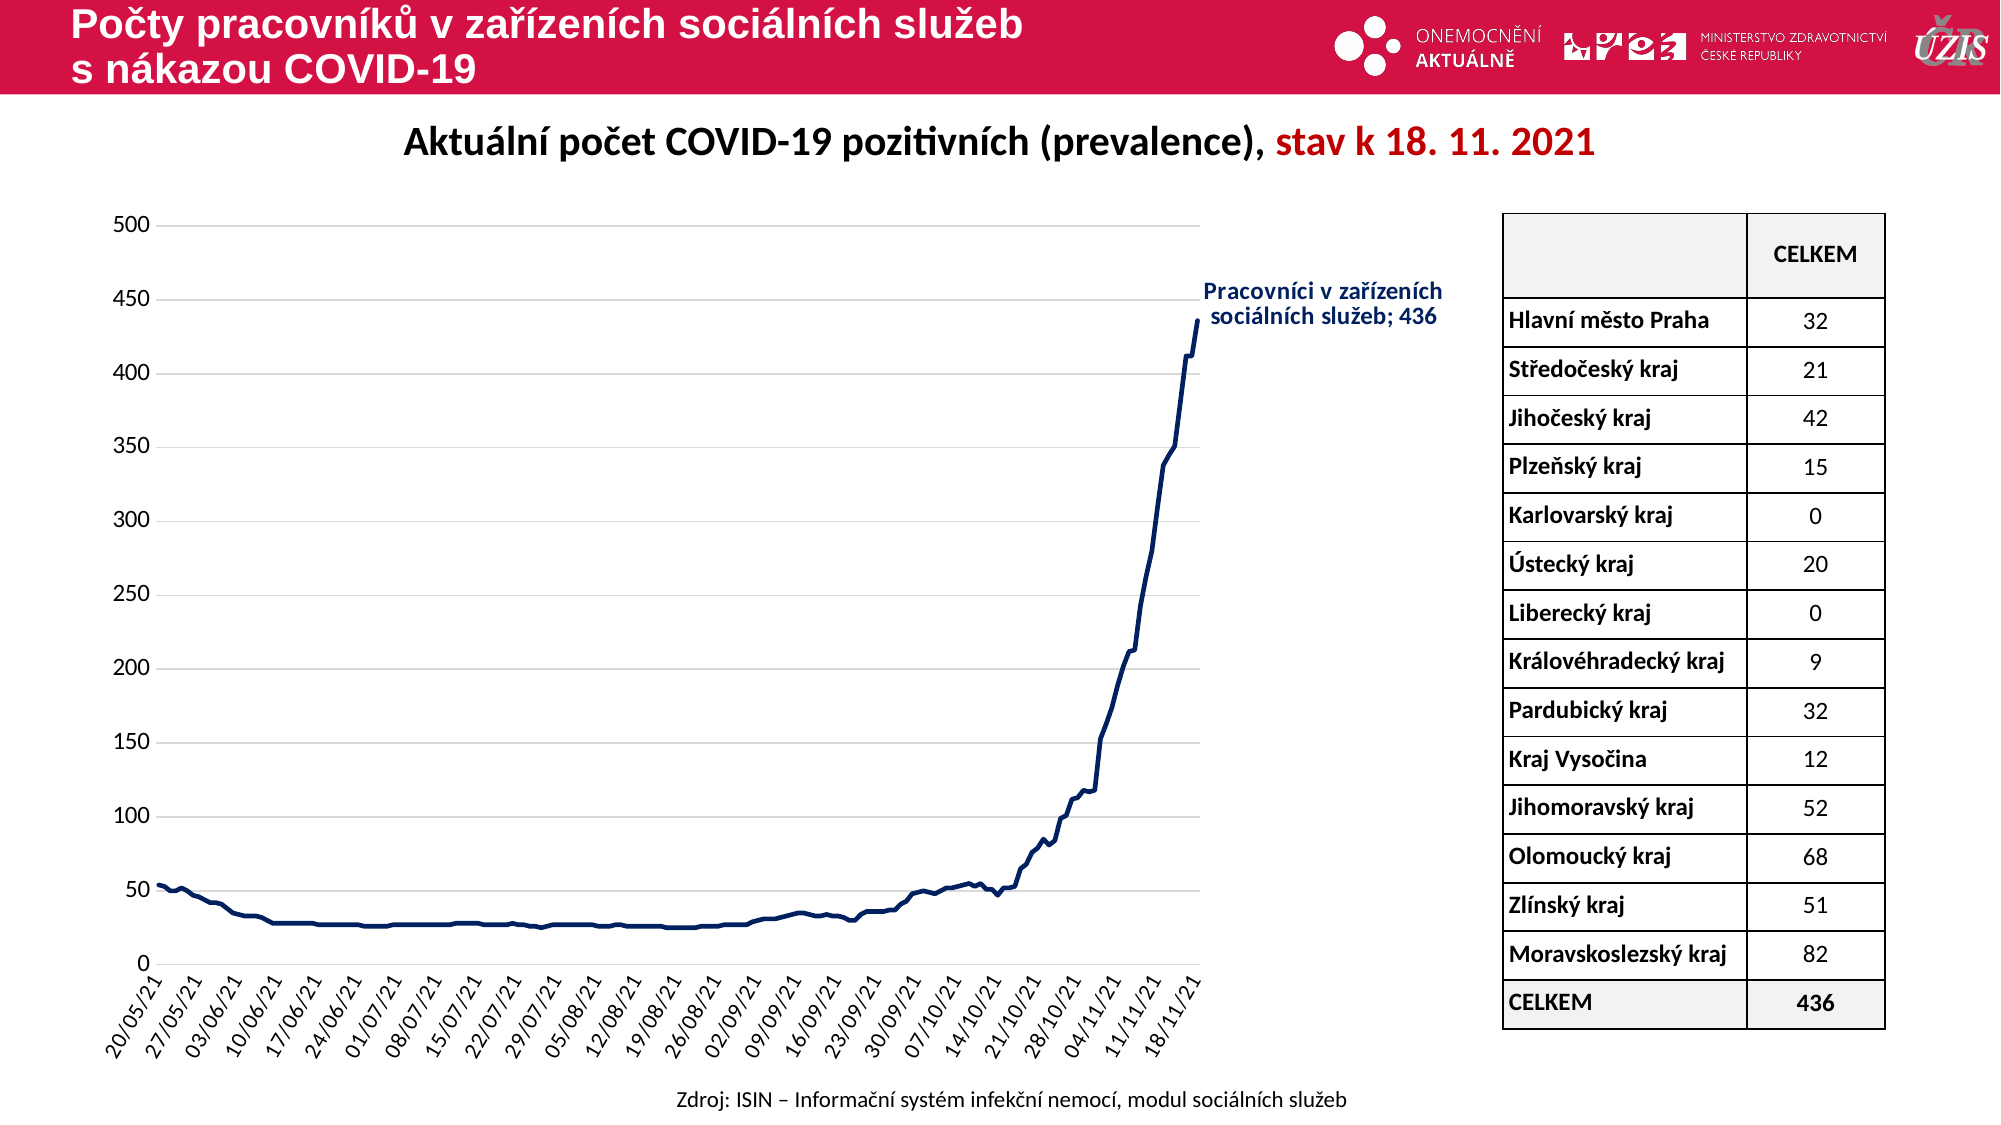

# Počty pracovníků v zařízeních sociálních služeb s nákazou COVID-19
Aktuální počet COVID-19 pozitivních (prevalence), stav k 18. 11. 2021

### Chart

| Category | Pracovníci v zařízeních sociálních služeb |
|---|---|
| 44336 | 54.0 |
| 44337 | 53.0 |
| 44338 | 50.0 |
| 44339 | 50.0 |
| 44340 | 52.0 |
| 44341 | 50.0 |
| 44342 | 47.0 |
| 44343 | 46.0 |
| 44344 | 44.0 |
| 44345 | 42.0 |
| 44346 | 42.0 |
| 44347 | 41.0 |
| 44348 | 38.0 |
| 44349 | 35.0 |
| 44350 | 34.0 |
| 44351 | 33.0 |
| 44352 | 33.0 |
| 44353 | 33.0 |
| 44354 | 32.0 |
| 44355 | 30.0 |
| 44356 | 28.0 |
| 44357 | 28.0 |
| 44358 | 28.0 |
| 44359 | 28.0 |
| 44360 | 28.0 |
| 44361 | 28.0 |
| 44362 | 28.0 |
| 44363 | 28.0 |
| 44364 | 27.0 |
| 44365 | 27.0 |
| 44366 | 27.0 |
| 44367 | 27.0 |
| 44368 | 27.0 |
| 44369 | 27.0 |
| 44370 | 27.0 |
| 44371 | 27.0 |
| 44372 | 26.0 |
| 44373 | 26.0 |
| 44374 | 26.0 |
| 44375 | 26.0 |
| 44376 | 26.0 |
| 44377 | 27.0 |
| 44378 | 27.0 |
| 44379 | 27.0 |
| 44380 | 27.0 |
| 44381 | 27.0 |
| 44382 | 27.0 |
| 44383 | 27.0 |
| 44384 | 27.0 |
| 44385 | 27.0 |
| 44386 | 27.0 |
| 44387 | 27.0 |
| 44388 | 28.0 |
| 44389 | 28.0 |
| 44390 | 28.0 |
| 44391 | 28.0 |
| 44392 | 28.0 |
| 44393 | 27.0 |
| 44394 | 27.0 |
| 44395 | 27.0 |
| 44396 | 27.0 |
| 44397 | 27.0 |
| 44398 | 28.0 |
| 44399 | 27.0 |
| 44400 | 27.0 |
| 44401 | 26.0 |
| 44402 | 26.0 |
| 44403 | 25.0 |
| 44404 | 26.0 |
| 44405 | 27.0 |
| 44406 | 27.0 |
| 44407 | 27.0 |
| 44408 | 27.0 |
| 44409 | 27.0 |
| 44410 | 27.0 |
| 44411 | 27.0 |
| 44412 | 27.0 |
| 44413 | 26.0 |
| 44414 | 26.0 |
| 44415 | 26.0 |
| 44416 | 27.0 |
| 44417 | 27.0 |
| 44418 | 26.0 |
| 44419 | 26.0 |
| 44420 | 26.0 |
| 44421 | 26.0 |
| 44422 | 26.0 |
| 44423 | 26.0 |
| 44424 | 26.0 |
| 44425 | 25.0 |
| 44426 | 25.0 |
| 44427 | 25.0 |
| 44428 | 25.0 |
| 44429 | 25.0 |
| 44430 | 25.0 |
| 44431 | 26.0 |
| 44432 | 26.0 |
| 44433 | 26.0 |
| 44434 | 26.0 |
| 44435 | 27.0 |
| 44436 | 27.0 |
| 44437 | 27.0 |
| 44438 | 27.0 |
| 44439 | 27.0 |
| 44440 | 29.0 |
| 44441 | 30.0 |
| 44442 | 31.0 |
| 44443 | 31.0 |
| 44444 | 31.0 |
| 44445 | 32.0 |
| 44446 | 33.0 |
| 44447 | 34.0 |
| 44448 | 35.0 |
| 44449 | 35.0 |
| 44450 | 34.0 |
| 44451 | 33.0 |
| 44452 | 33.0 |
| 44453 | 34.0 |
| 44454 | 33.0 |
| 44455 | 33.0 |
| 44456 | 32.0 |
| 44457 | 30.0 |
| 44458 | 30.0 |
| 44459 | 34.0 |
| 44460 | 36.0 |
| 44461 | 36.0 |
| 44462 | 36.0 |
| 44463 | 36.0 |
| 44464 | 37.0 |
| 44465 | 37.0 |
| 44466 | 41.0 |
| 44467 | 43.0 |
| 44468 | 48.0 |
| 44469 | 49.0 |
| 44470 | 50.0 |
| 44471 | 49.0 |
| 44472 | 48.0 |
| 44473 | 50.0 |
| 44474 | 52.0 |
| 44475 | 52.0 |
| 44476 | 53.0 |
| 44477 | 54.0 |
| 44478 | 55.0 |
| 44479 | 53.0 |
| 44480 | 55.0 |
| 44481 | 51.0 |
| 44482 | 51.0 |
| 44483 | 47.0 |
| 44484 | 52.0 |
| 44485 | 52.0 |
| 44486 | 53.0 |
| 44487 | 65.0 |
| 44488 | 68.0 |
| 44489 | 76.0 |
| 44490 | 79.0 |
| 44491 | 85.0 |
| 44492 | 81.0 |
| 44493 | 84.0 |
| 44494 | 99.0 |
| 44495 | 101.0 |
| 44496 | 112.0 |
| 44497 | 113.0 |
| 44498 | 118.0 |
| 44499 | 117.0 |
| 44500 | 118.0 |
| 44501 | 153.0 |
| 44502 | 163.0 |
| 44503 | 174.0 |
| 44504 | 189.0 |
| 44505 | 202.0 |
| 44506 | 212.0 |
| 44507 | 213.0 |
| 44508 | 243.0 |
| 44509 | 263.0 |
| 44510 | 280.0 |
| 44511 | 310.0 |
| 44512 | 338.0 |
| 44513 | 345.0 |
| 44514 | 351.0 |
| 44515 | 381.0 |
| 44516 | 412.0 |
| 44517 | 412.0 |
| 44518 | 436.0 |
|  | CELKEM |
| --- | --- |
| Hlavní město Praha | 32 |
| Středočeský kraj | 21 |
| Jihočeský kraj | 42 |
| Plzeňský kraj | 15 |
| Karlovarský kraj | 0 |
| Ústecký kraj | 20 |
| Liberecký kraj | 0 |
| Královéhradecký kraj | 9 |
| Pardubický kraj | 32 |
| Kraj Vysočina | 12 |
| Jihomoravský kraj | 52 |
| Olomoucký kraj | 68 |
| Zlínský kraj | 51 |
| Moravskoslezský kraj | 82 |
| CELKEM | 436 |
Zdroj: ISIN – Informační systém infekční nemocí, modul sociálních služeb